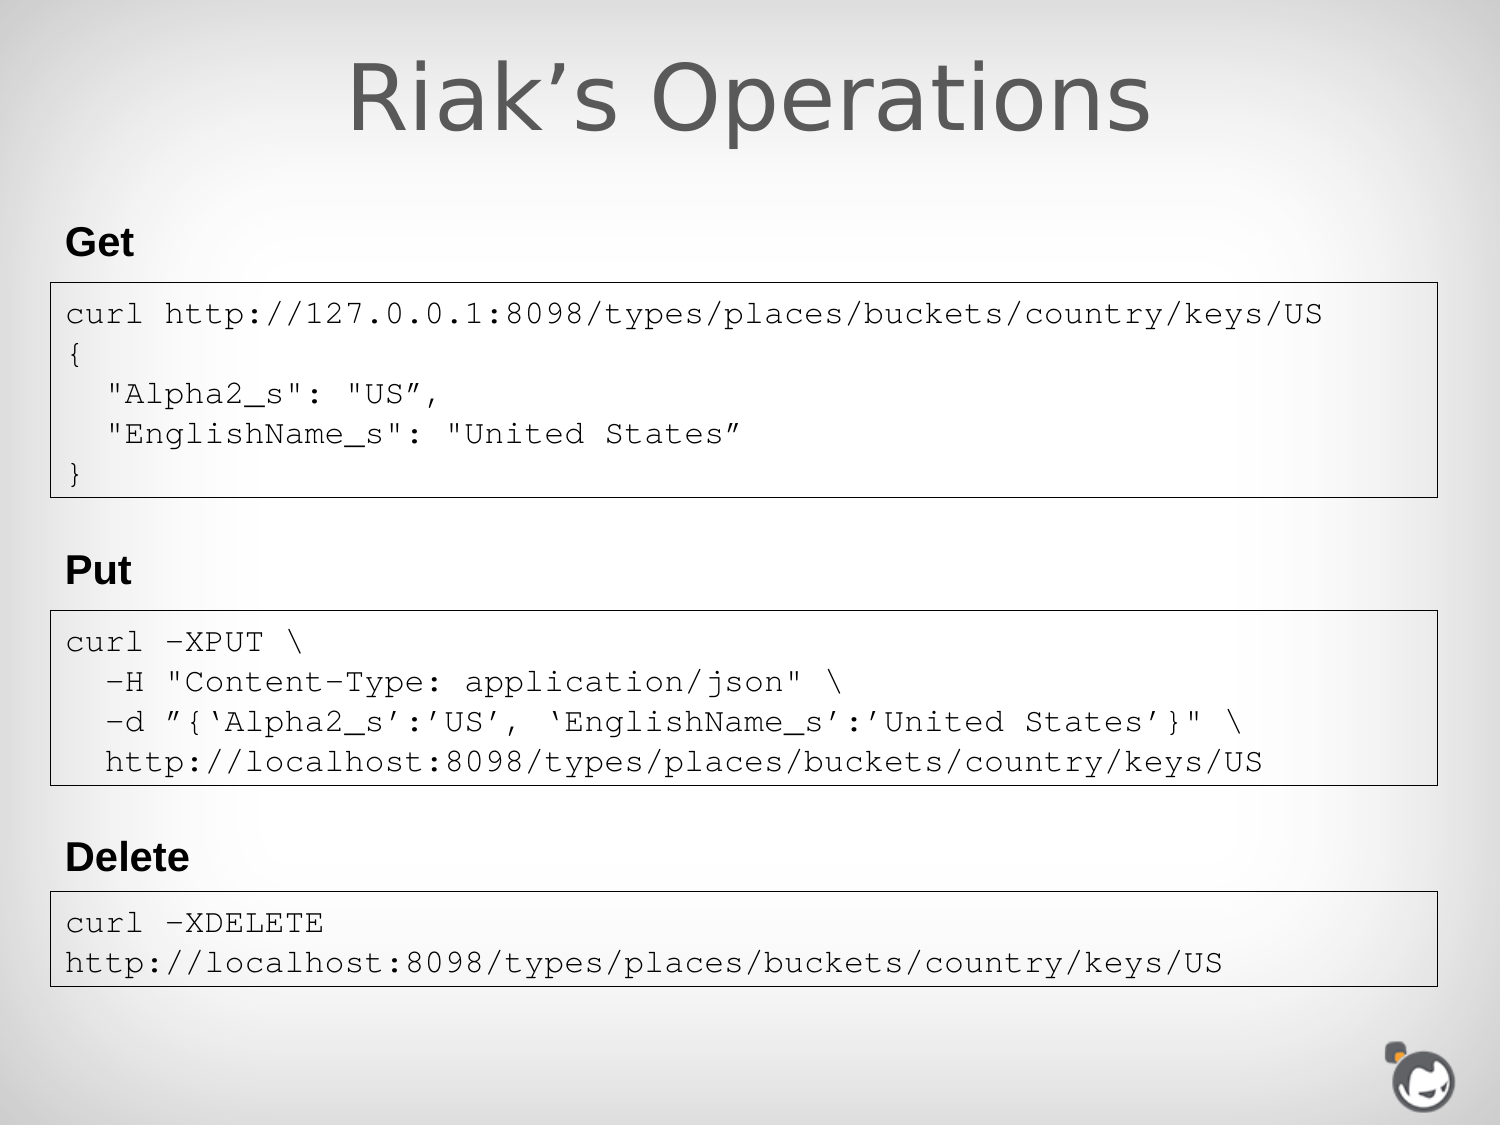

# Riak’s Operations
Get
curl http://127.0.0.1:8098/types/places/buckets/country/keys/US
{
  "Alpha2_s": "US”,
  "EnglishName_s": "United States”
}
Put
curl -XPUT \
  -H "Content-Type: application/json" \
  -d ”{‘Alpha2_s’:’US’, ‘EnglishName_s’:’United States’}" \
  http://localhost:8098/types/places/buckets/country/keys/US
Delete
curl -XDELETE http://localhost:8098/types/places/buckets/country/keys/US